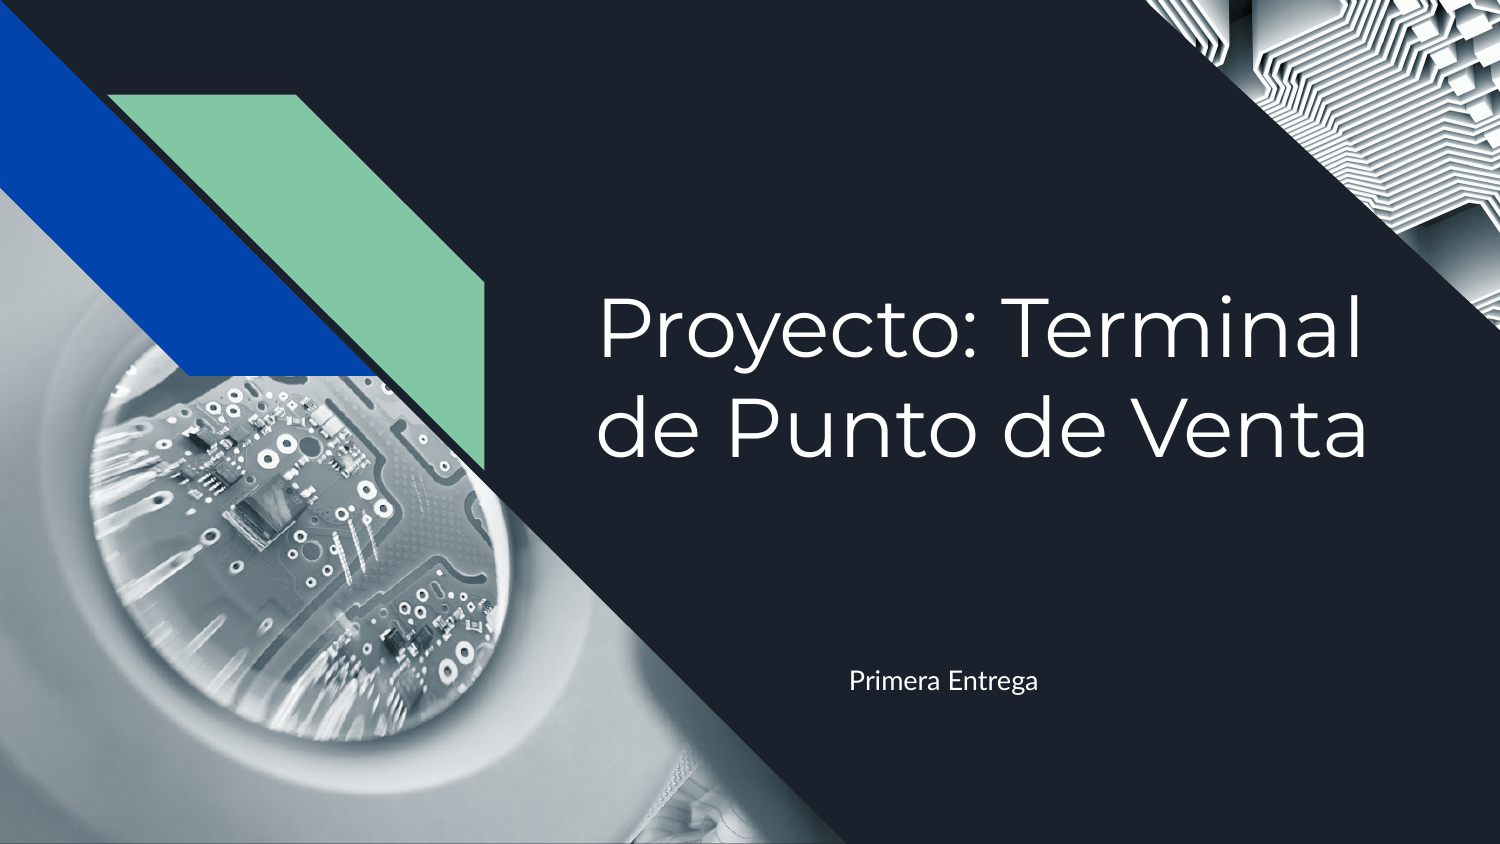

# Proyecto: Terminal de Punto de Venta
Primera Entrega